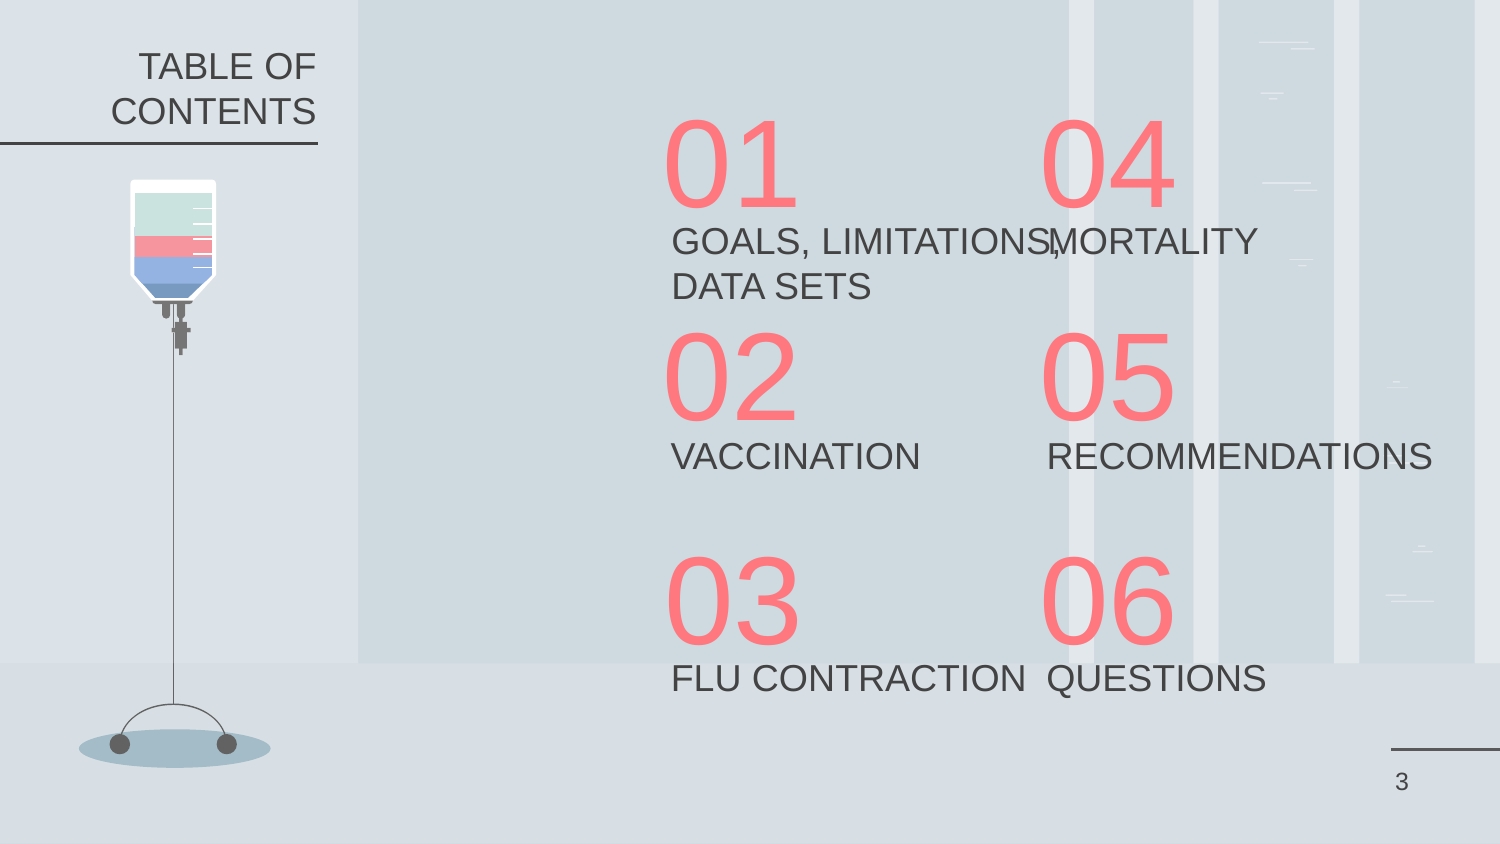

TABLE OF CONTENTS
# 01
04
MORTALITY
GOALS, LIMITATIONS,
DATA SETS
05
02
RECOMMENDATIONS
VACCINATION
03
06
QUESTIONS
FLU CONTRACTION
3